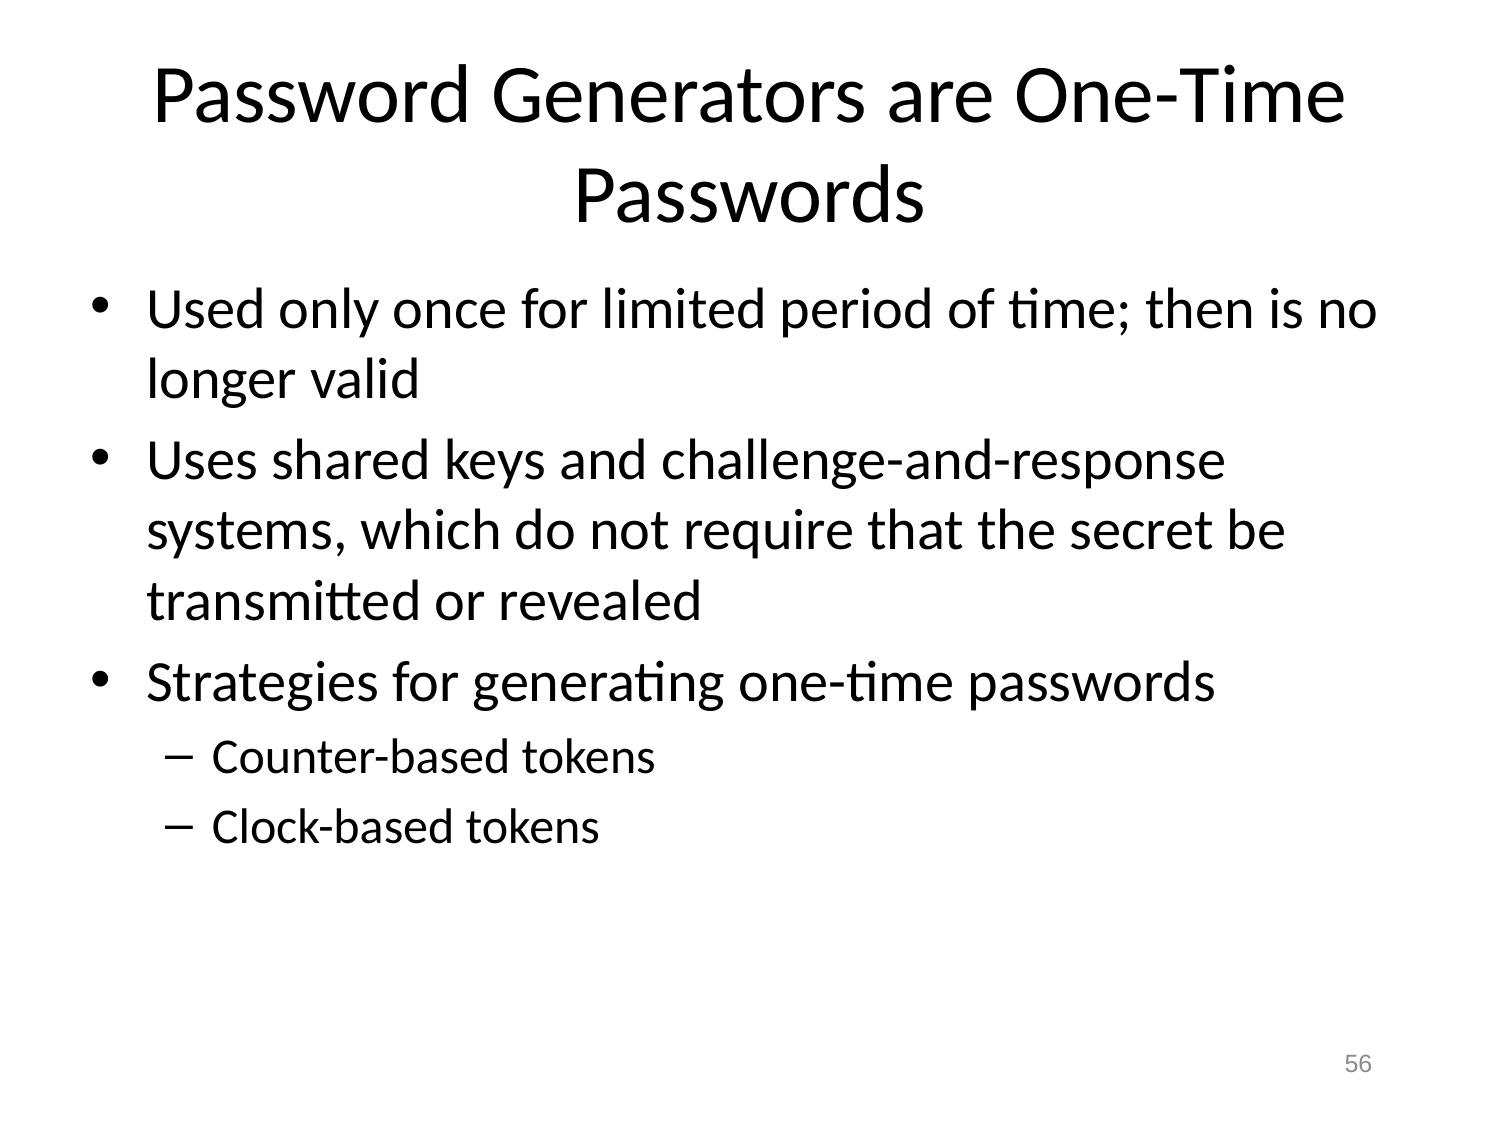

# Password Generators are One-Time Passwords
Used only once for limited period of time; then is no longer valid
Uses shared keys and challenge-and-response systems, which do not require that the secret be transmitted or revealed
Strategies for generating one-time passwords
Counter-based tokens
Clock-based tokens
56